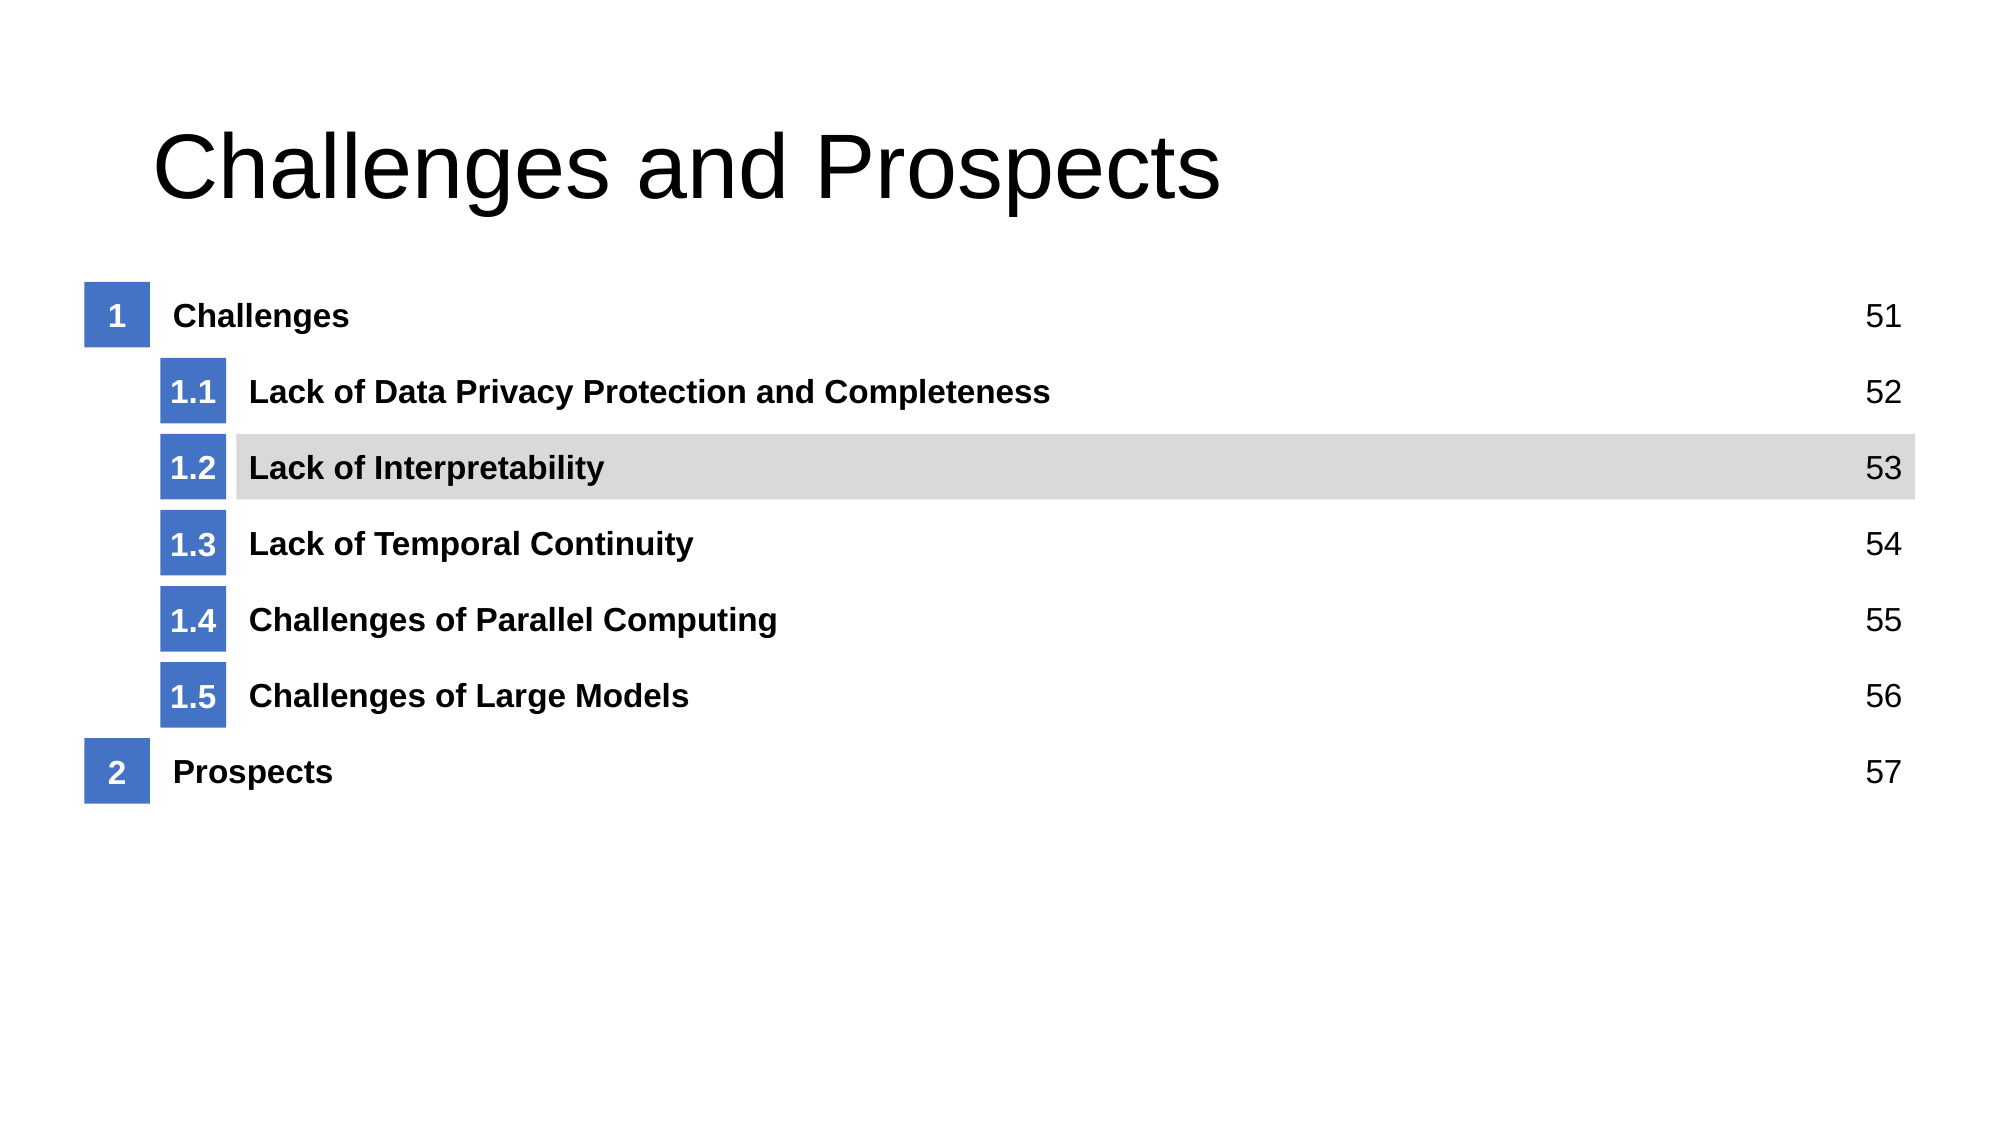

# Challenges and Prospects
1
Challenges
51
1.1
Lack of Data Privacy Protection and Completeness
52
1.2

Lack of Interpretability
53
1.3
Lack of Temporal Continuity
54
1.4
Challenges of Parallel Computing
55
1.5
Challenges of Large Models
56
2
Prospects
57